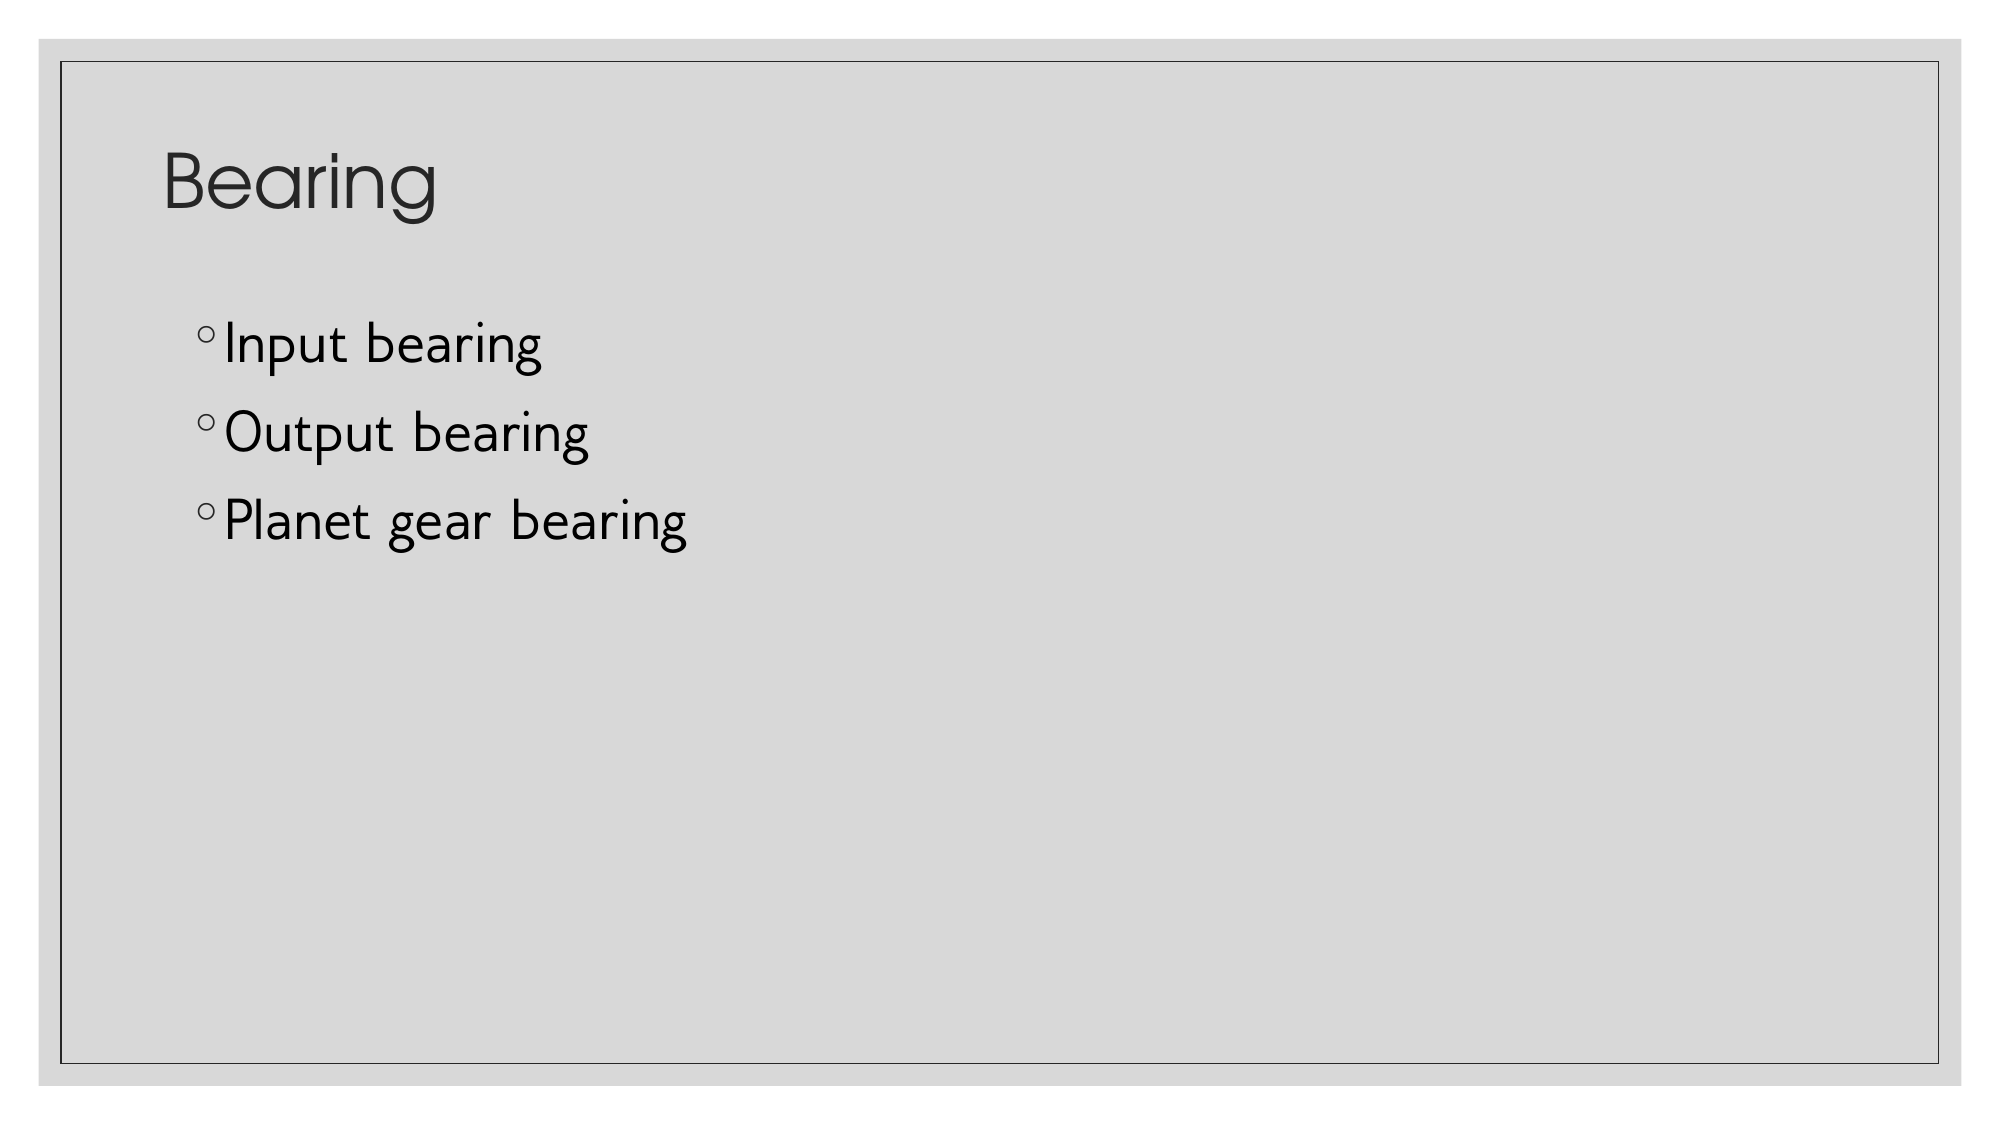

# Bearing
Input bearing
Output bearing
Planet gear bearing